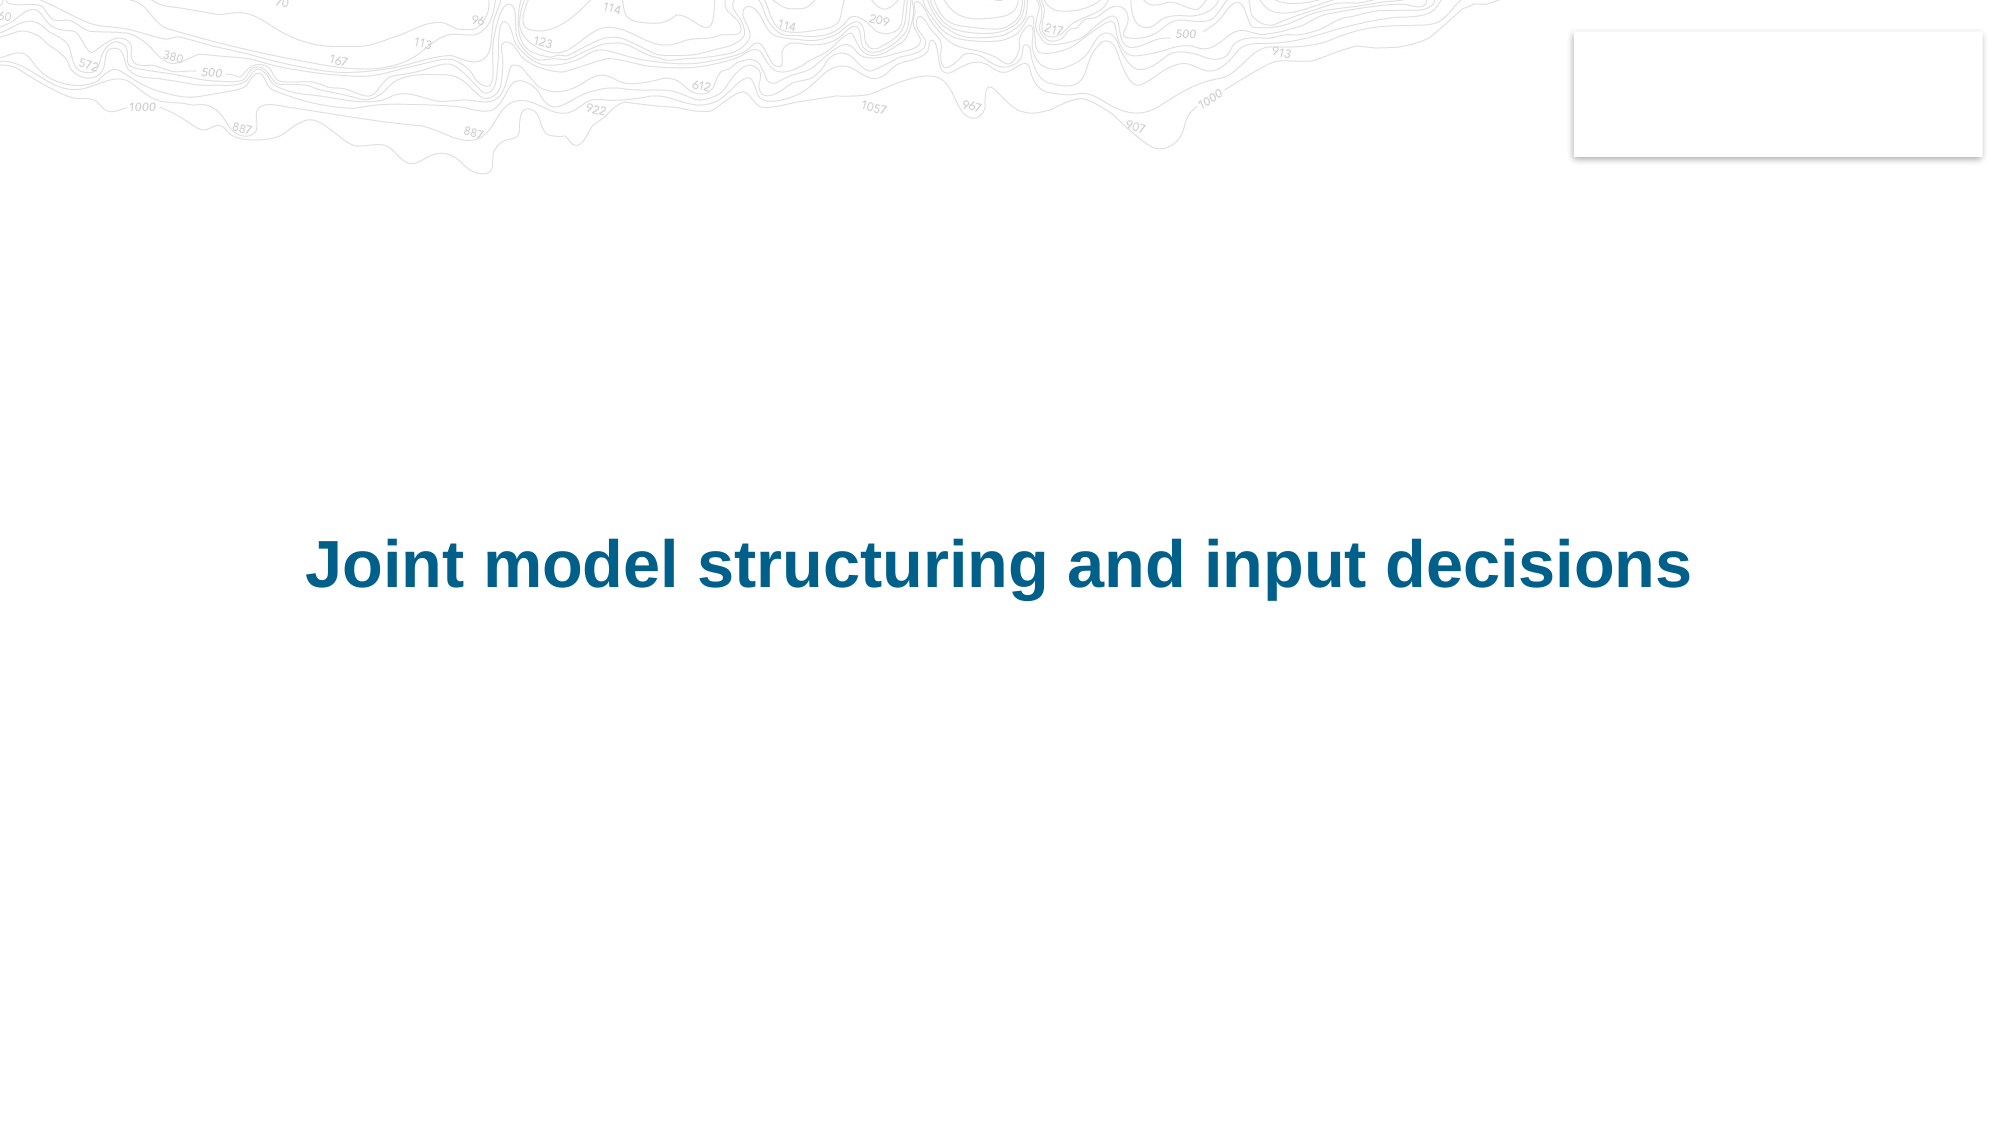

# Joint model structuring and input decisions